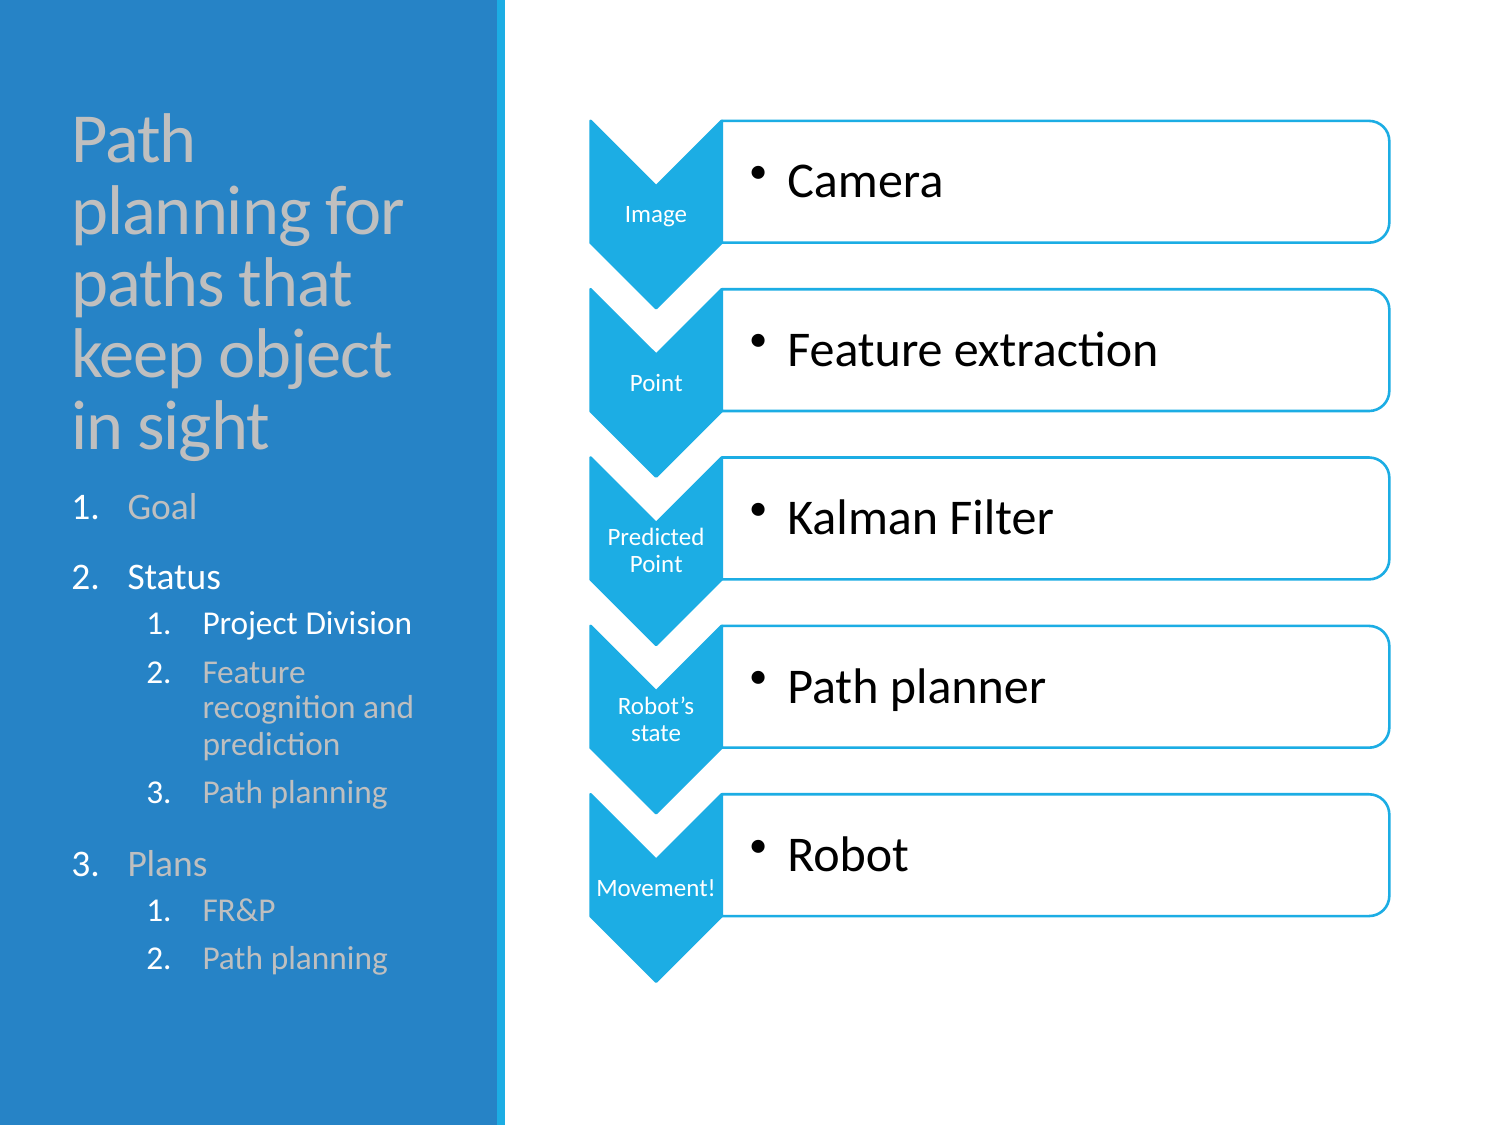

# Path planning for paths that keep object in sight
Image
Camera
Point
Feature extraction
Predicted Point
Kalman Filter
Goal
Status
Project Division
Feature recognition and prediction
Path planning
Plans
FR&P
Path planning
Path planner
Robot’s state
Robot
Movement!